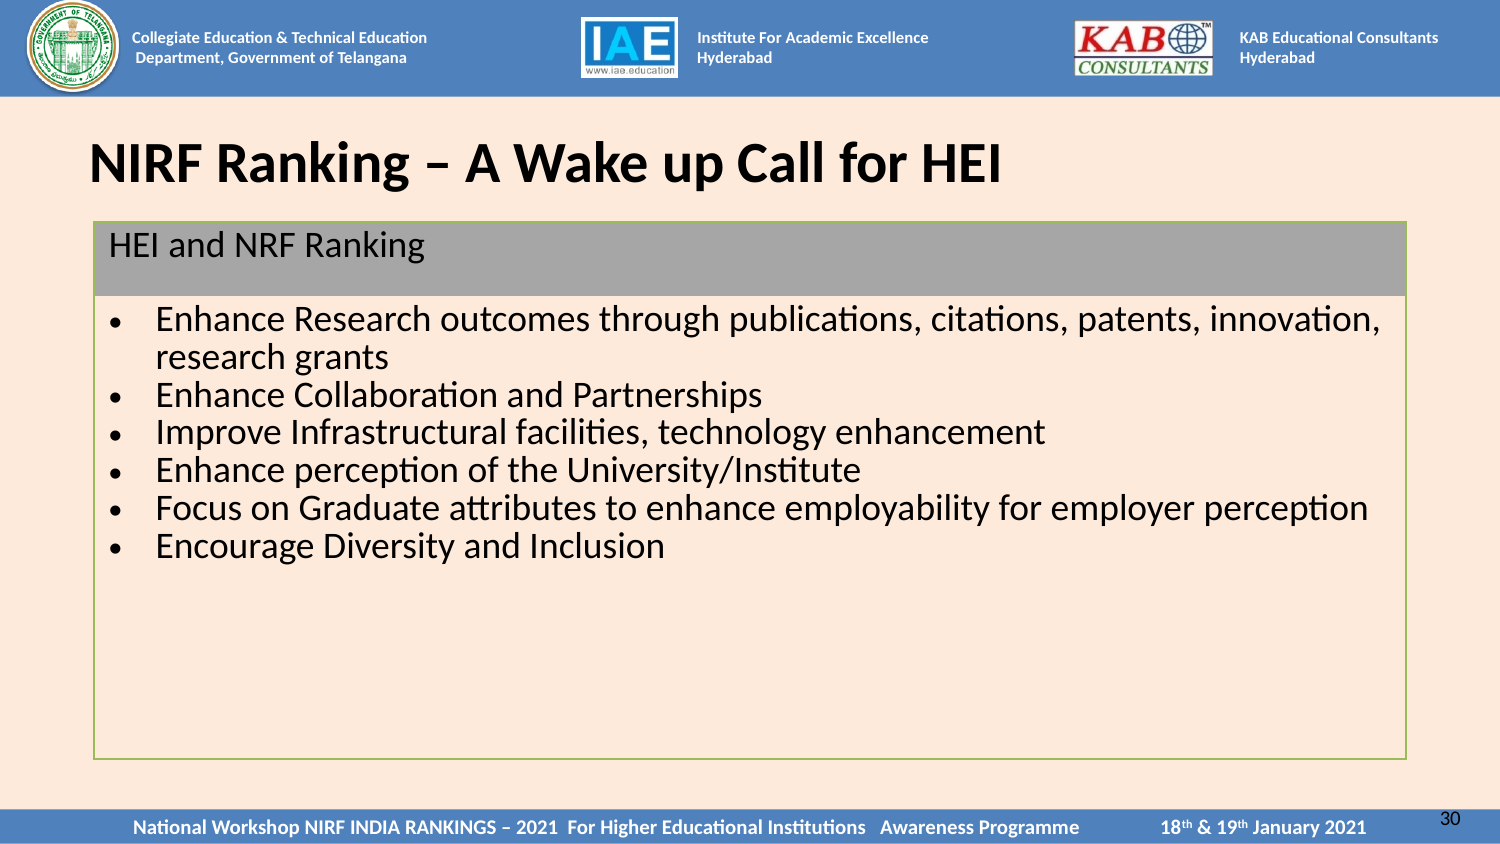

# NIRF Ranking – A Wake up Call for HEI
| HEI and NRF Ranking |
| --- |
| Enhance Research outcomes through publications, citations, patents, innovation, research grants Enhance Collaboration and Partnerships Improve Infrastructural facilities, technology enhancement Enhance perception of the University/Institute Focus on Graduate attributes to enhance employability for employer perception Encourage Diversity and Inclusion |